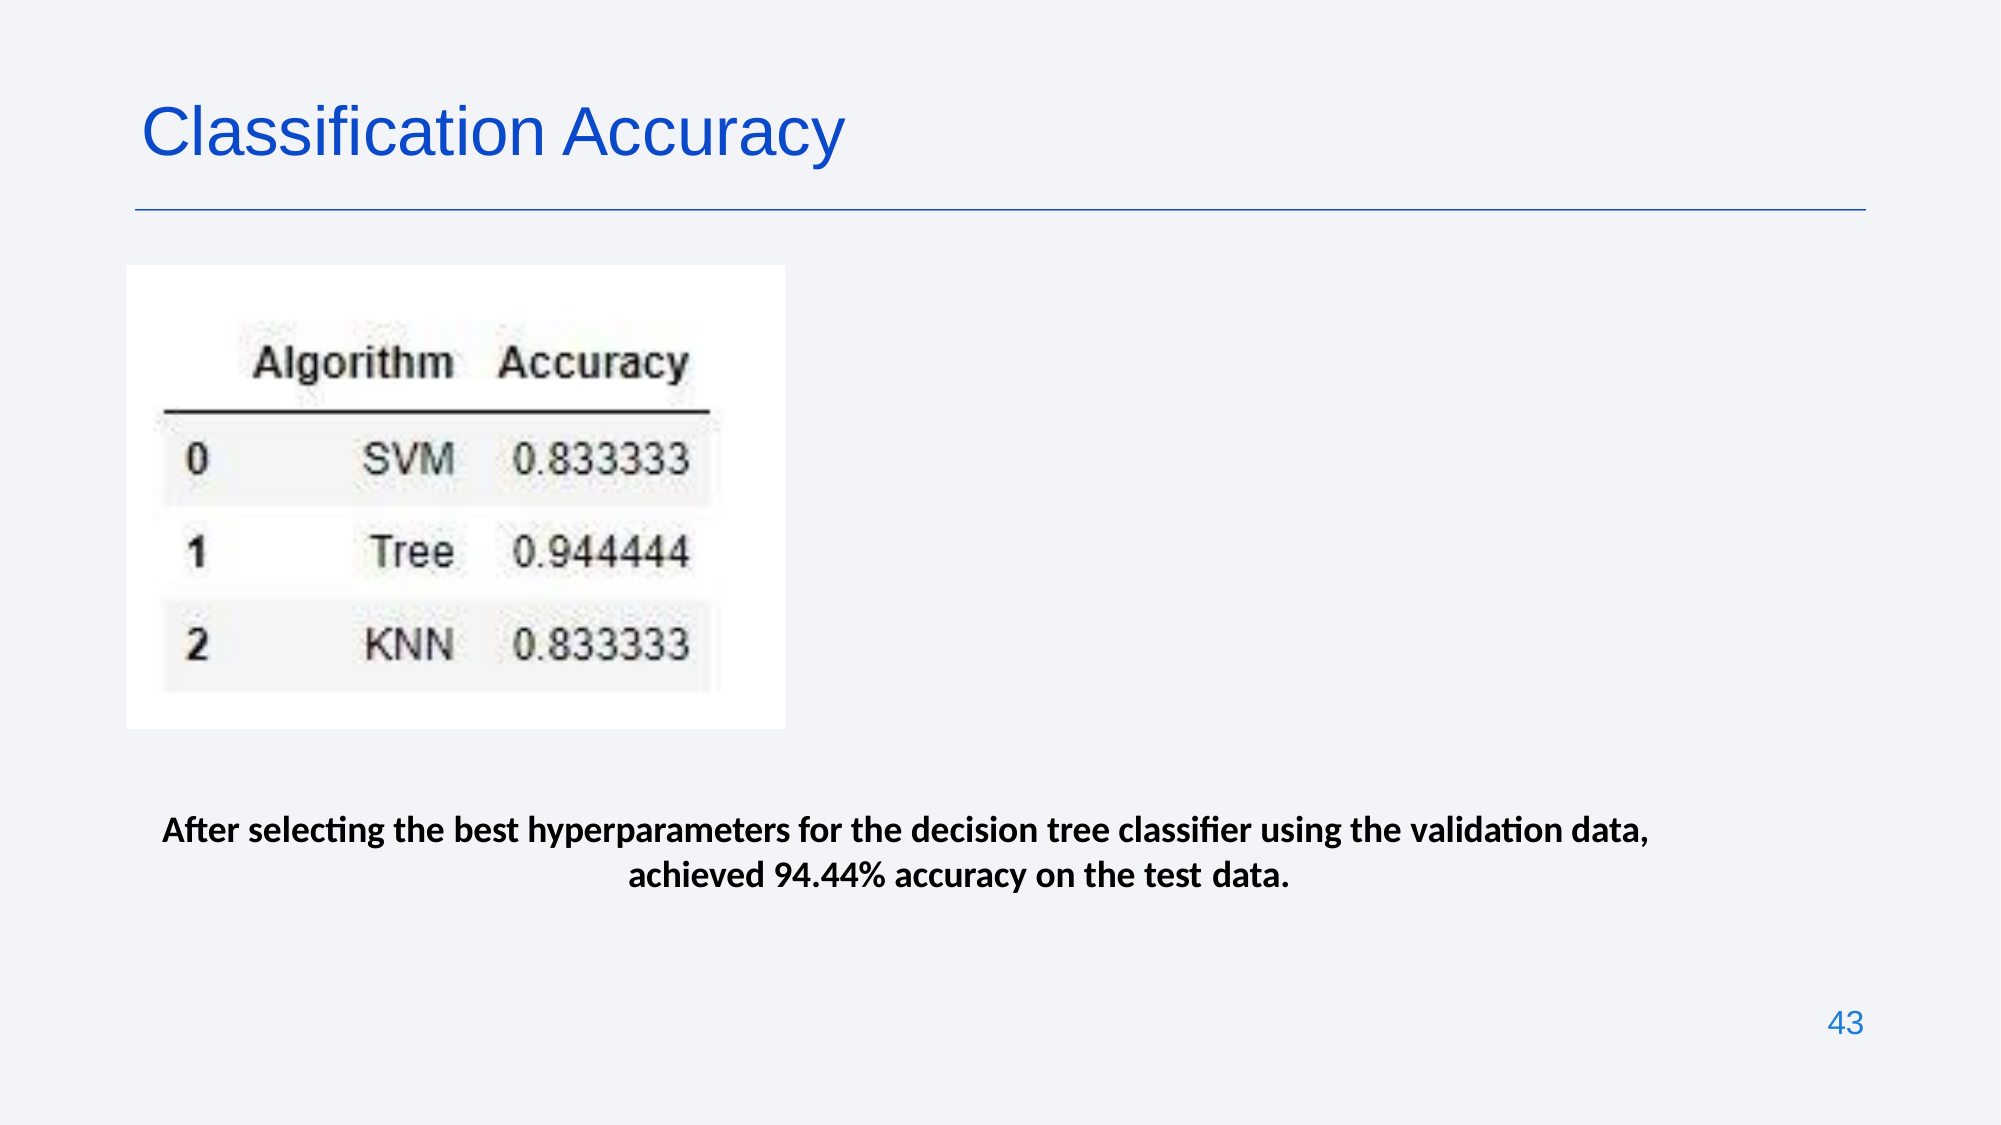

Classification Accuracy

After selecting the best hyperparameters for the decision tree classifier using the validation data,  achieved 94.44% accuracy on the test data.
43